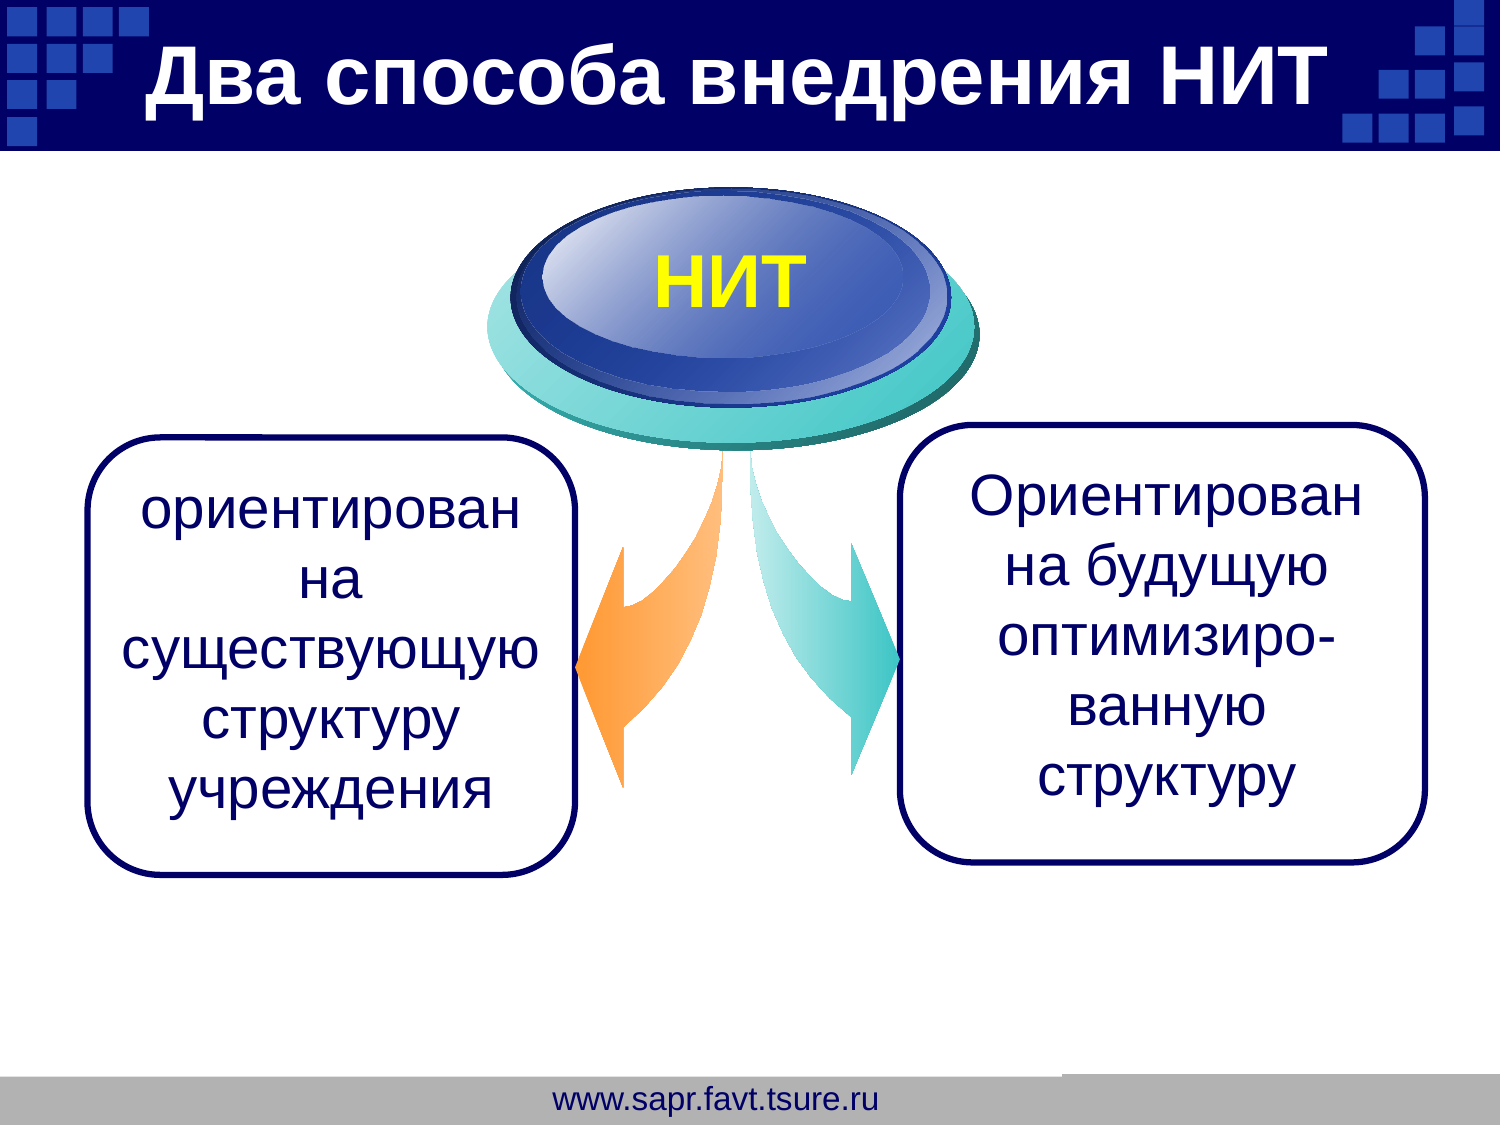

Два способа внедрения НИТ

НИТ

Ориентирован на будущую оптимизиро-
ванную структуру
ориентирован на существующую структуру учреждения

www.sapr.favt.tsure.ru

Company  Logo